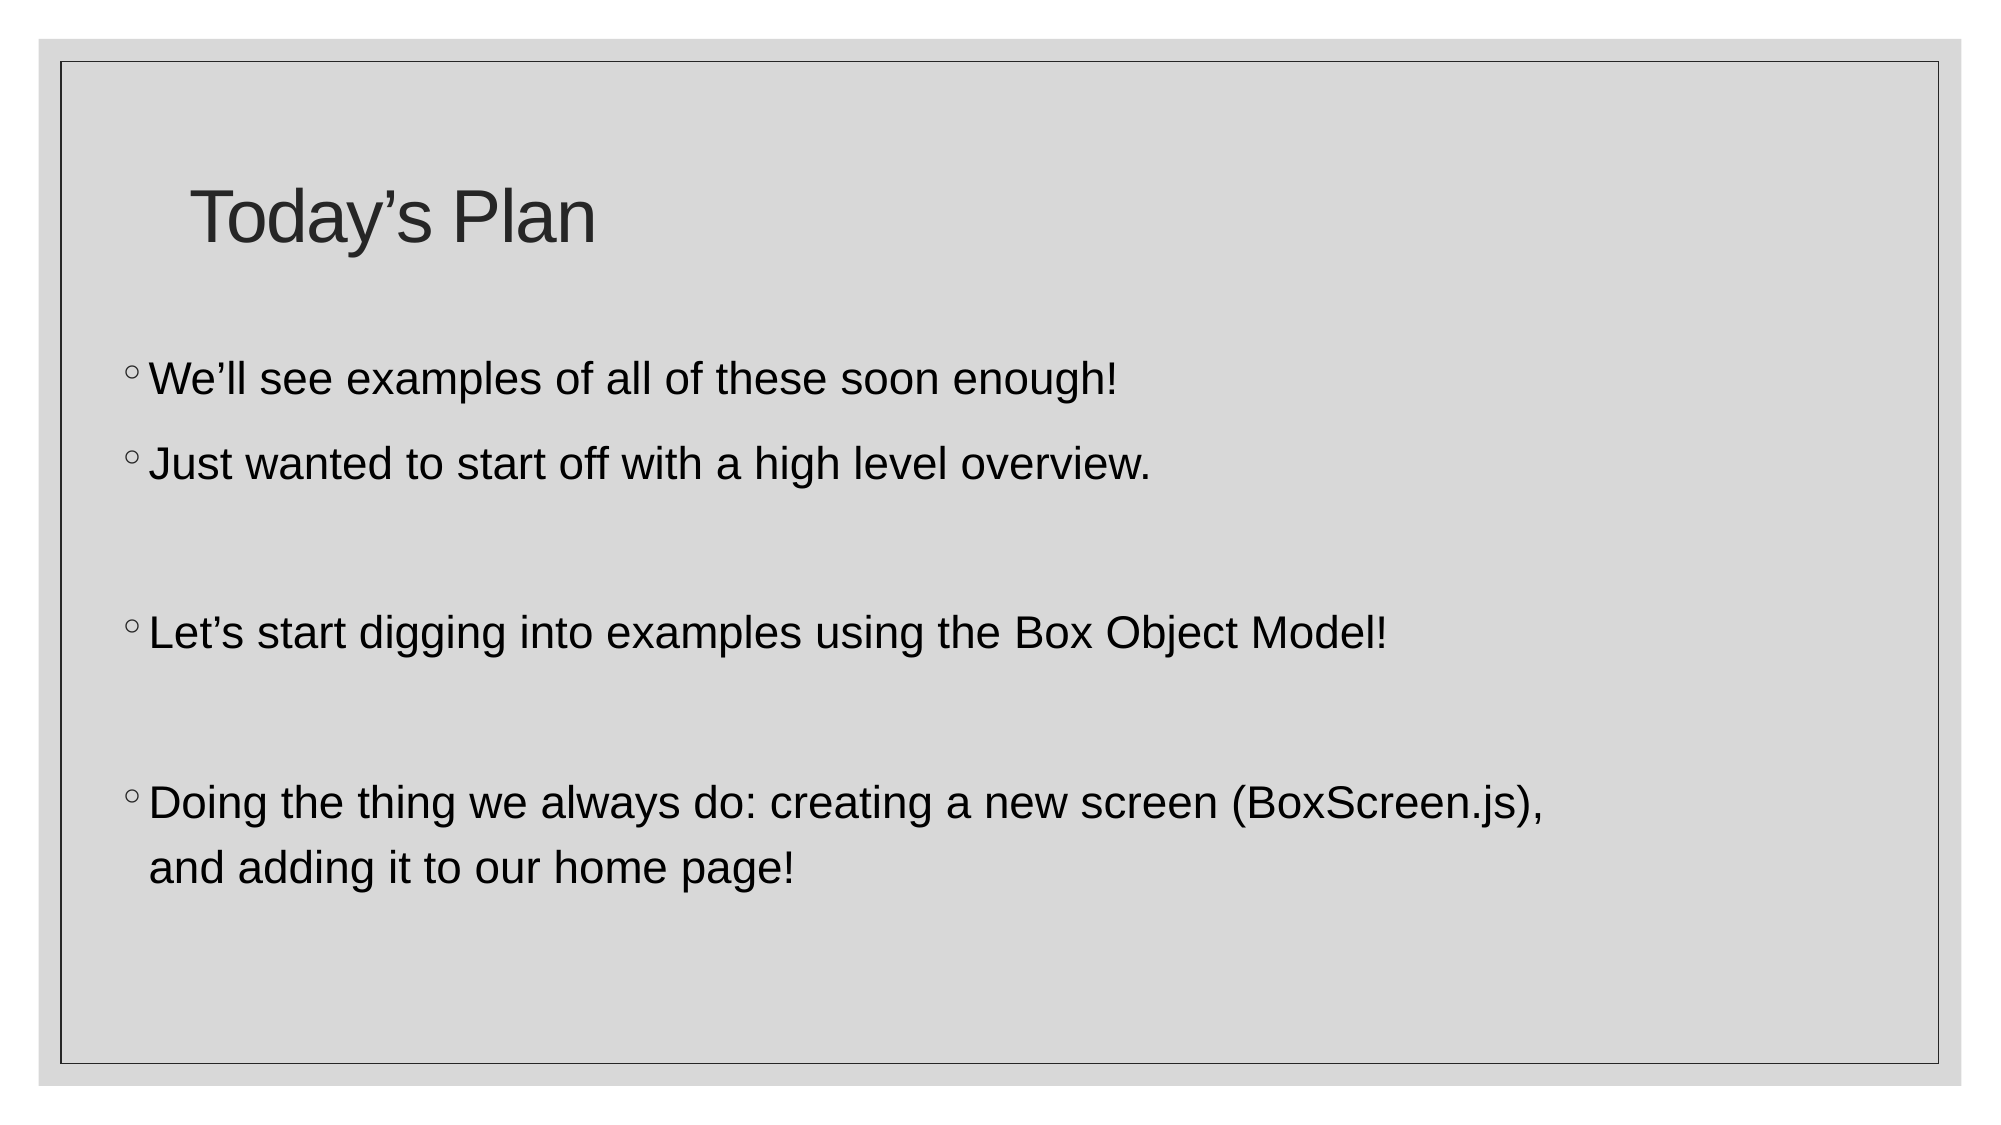

# Today’s Plan
We’ll see examples of all of these soon enough!
Just wanted to start off with a high level overview.

Let’s start digging into examples using the Box Object Model!

Doing the thing we always do: creating a new screen (BoxScreen.js), and adding it to our home page!